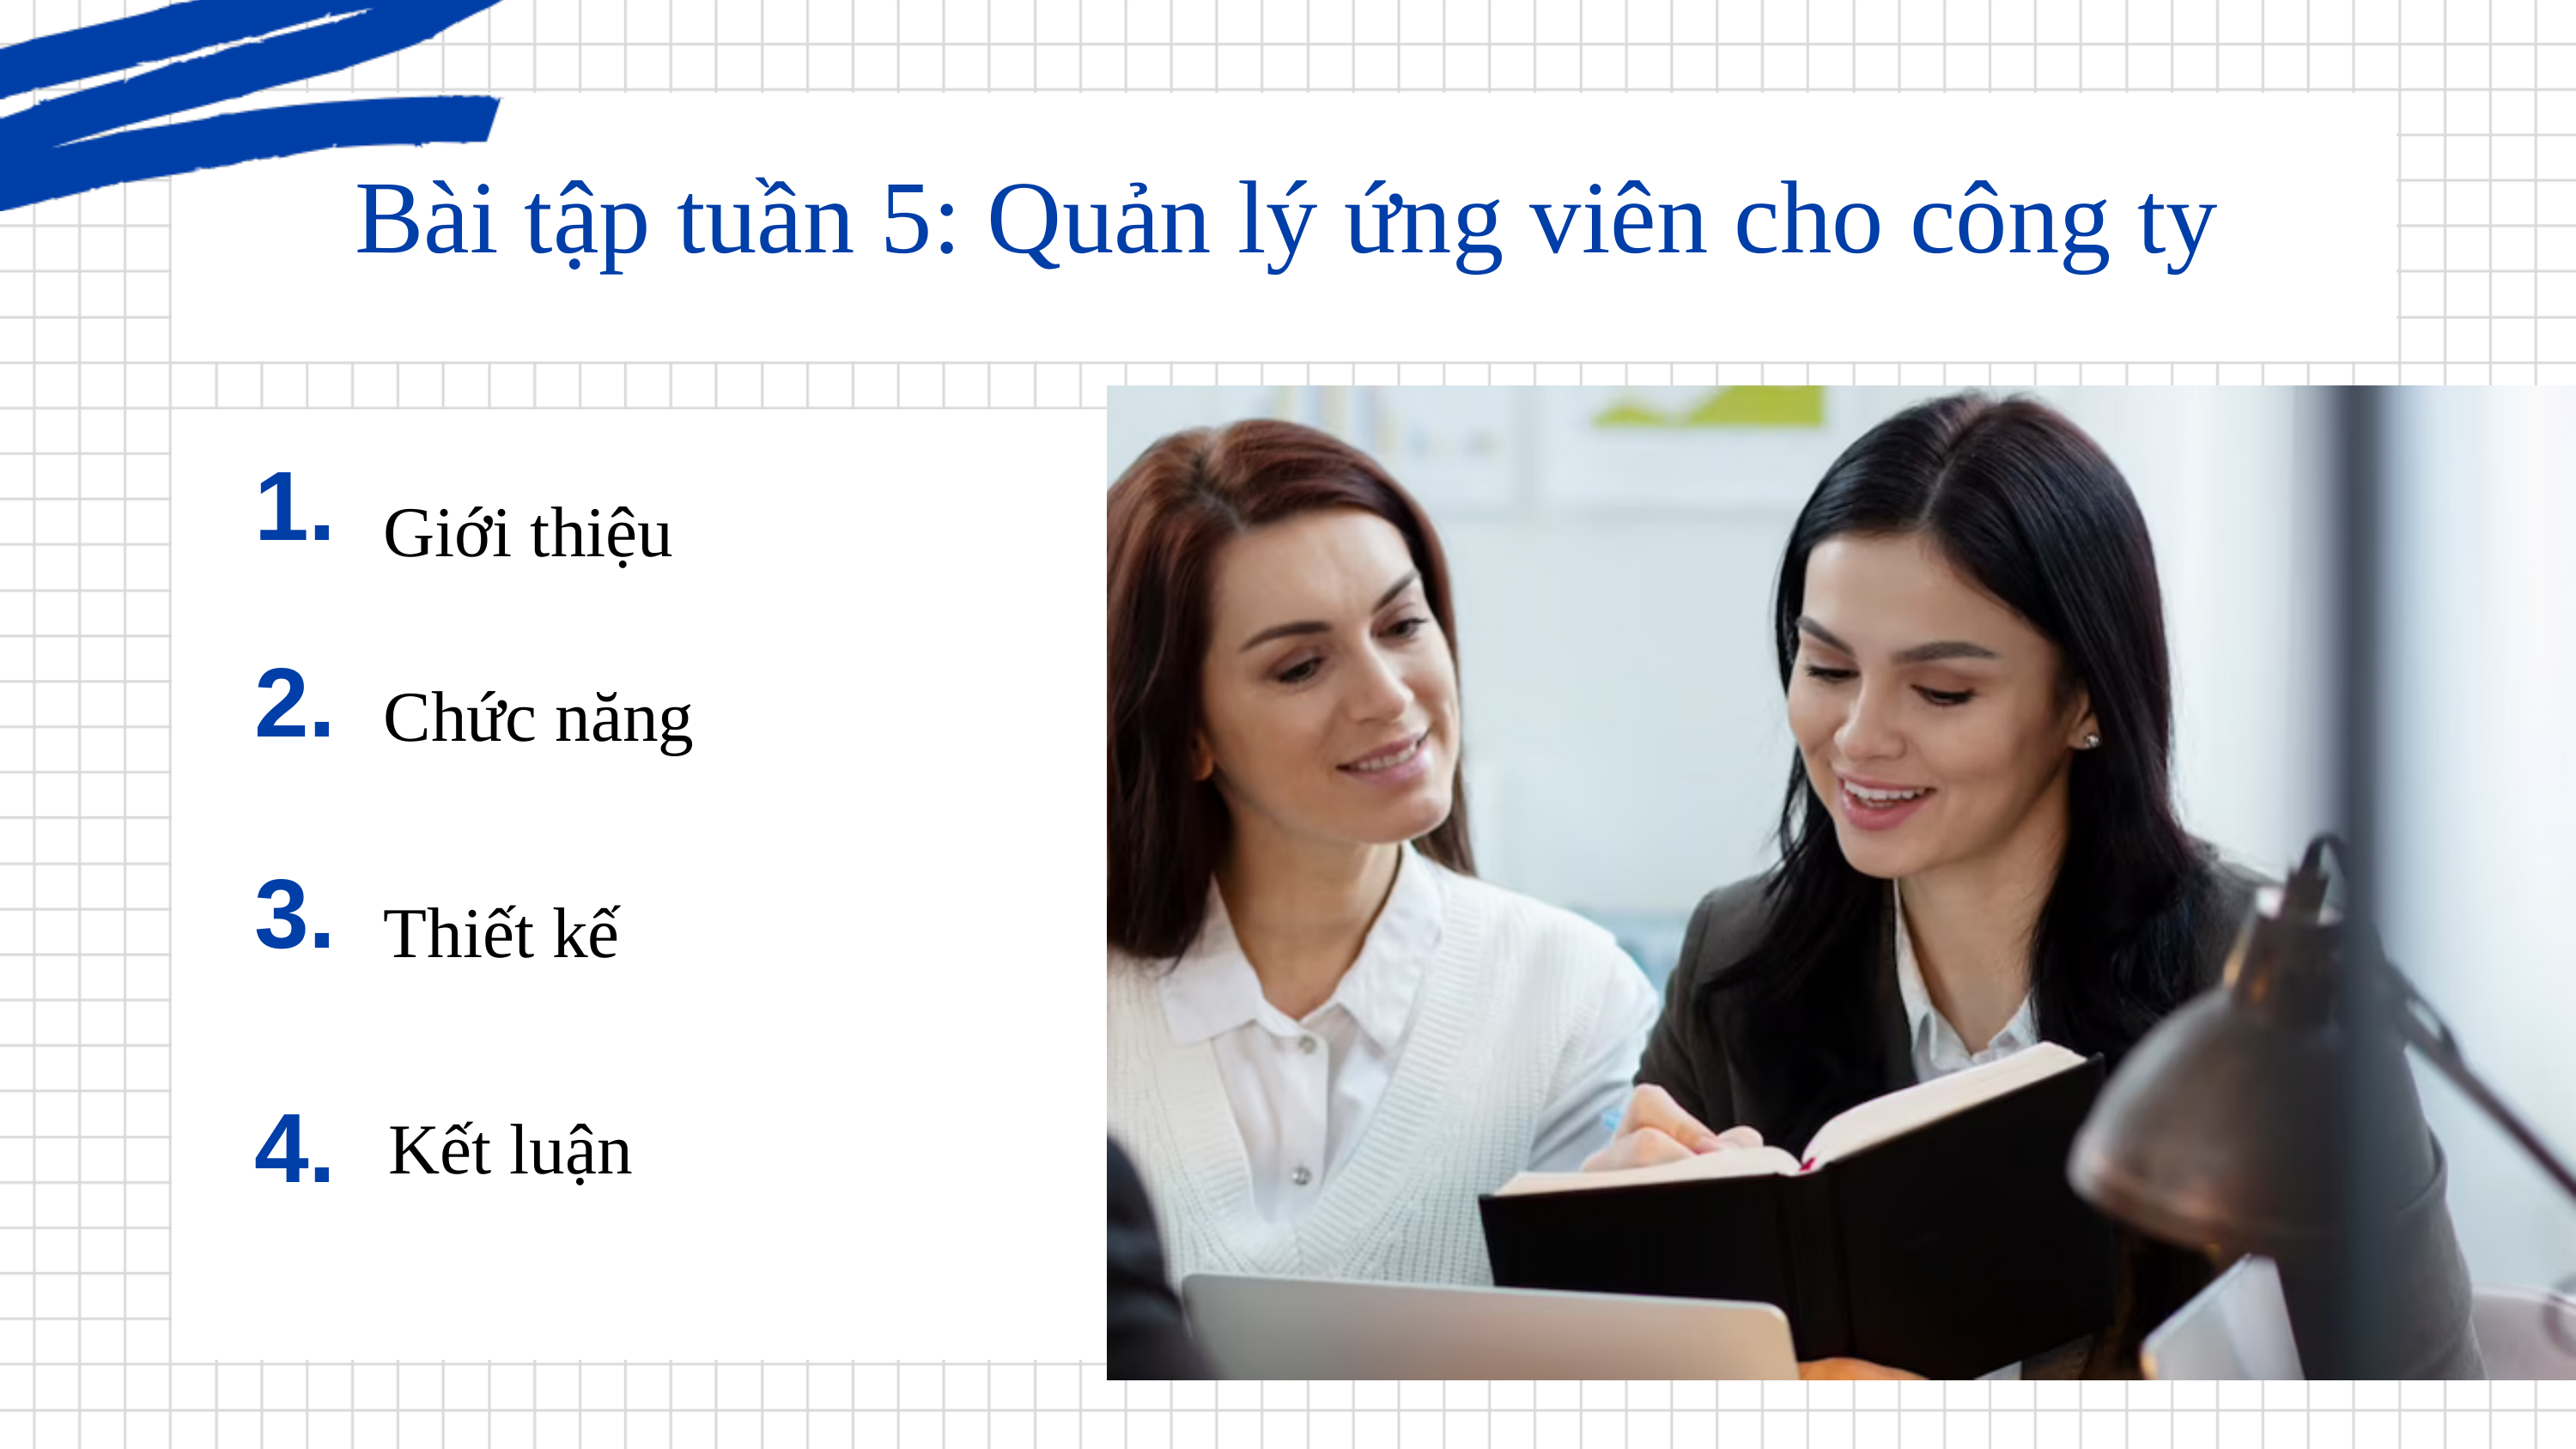

Bài tập tuần 5: Quản lý ứng viên cho công ty

1.
Giới thiệu
Chức năng
Thiết kế
Kết luận
2.
3.
4.